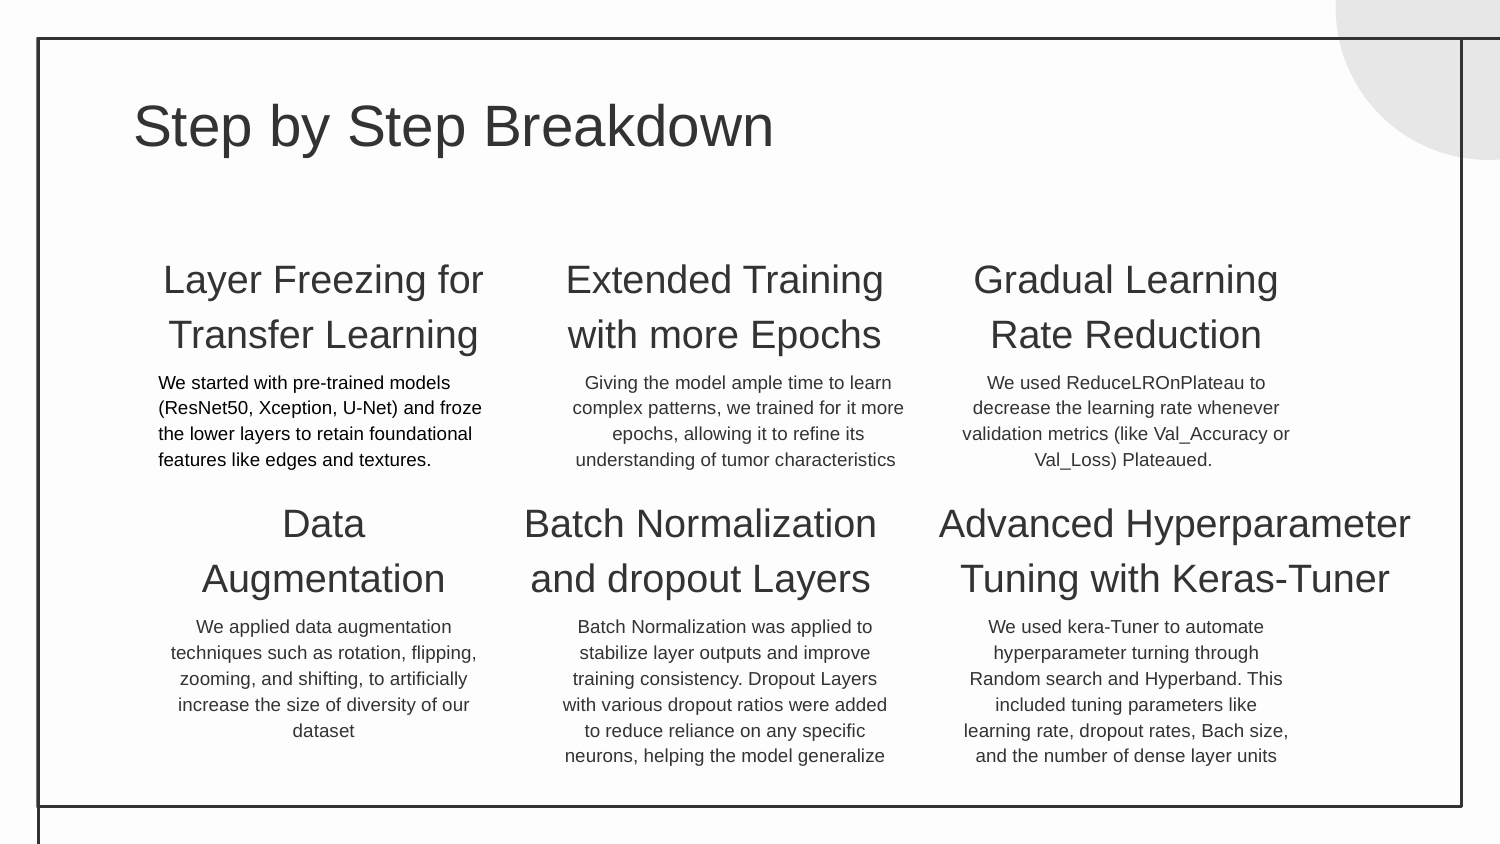

# Step by Step Breakdown
Layer Freezing for Transfer Learning
Extended Training with more Epochs
Gradual Learning Rate Reduction
Giving the model ample time to learn complex patterns, we trained for it more epochs, allowing it to refine its understanding of tumor characteristics
We started with pre-trained models (ResNet50, Xception, U-Net) and froze the lower layers to retain foundational features like edges and textures.
We used ReduceLROnPlateau to decrease the learning rate whenever validation metrics (like Val_Accuracy or Val_Loss) Plateaued.
Batch Normalization and dropout Layers
Advanced Hyperparameter Tuning with Keras-Tuner
Data Augmentation
We applied data augmentation techniques such as rotation, flipping, zooming, and shifting, to artificially increase the size of diversity of our dataset
Batch Normalization was applied to stabilize layer outputs and improve training consistency. Dropout Layers with various dropout ratios were added to reduce reliance on any specific neurons, helping the model generalize
We used kera-Tuner to automate hyperparameter turning through Random search and Hyperband. This included tuning parameters like learning rate, dropout rates, Bach size, and the number of dense layer units